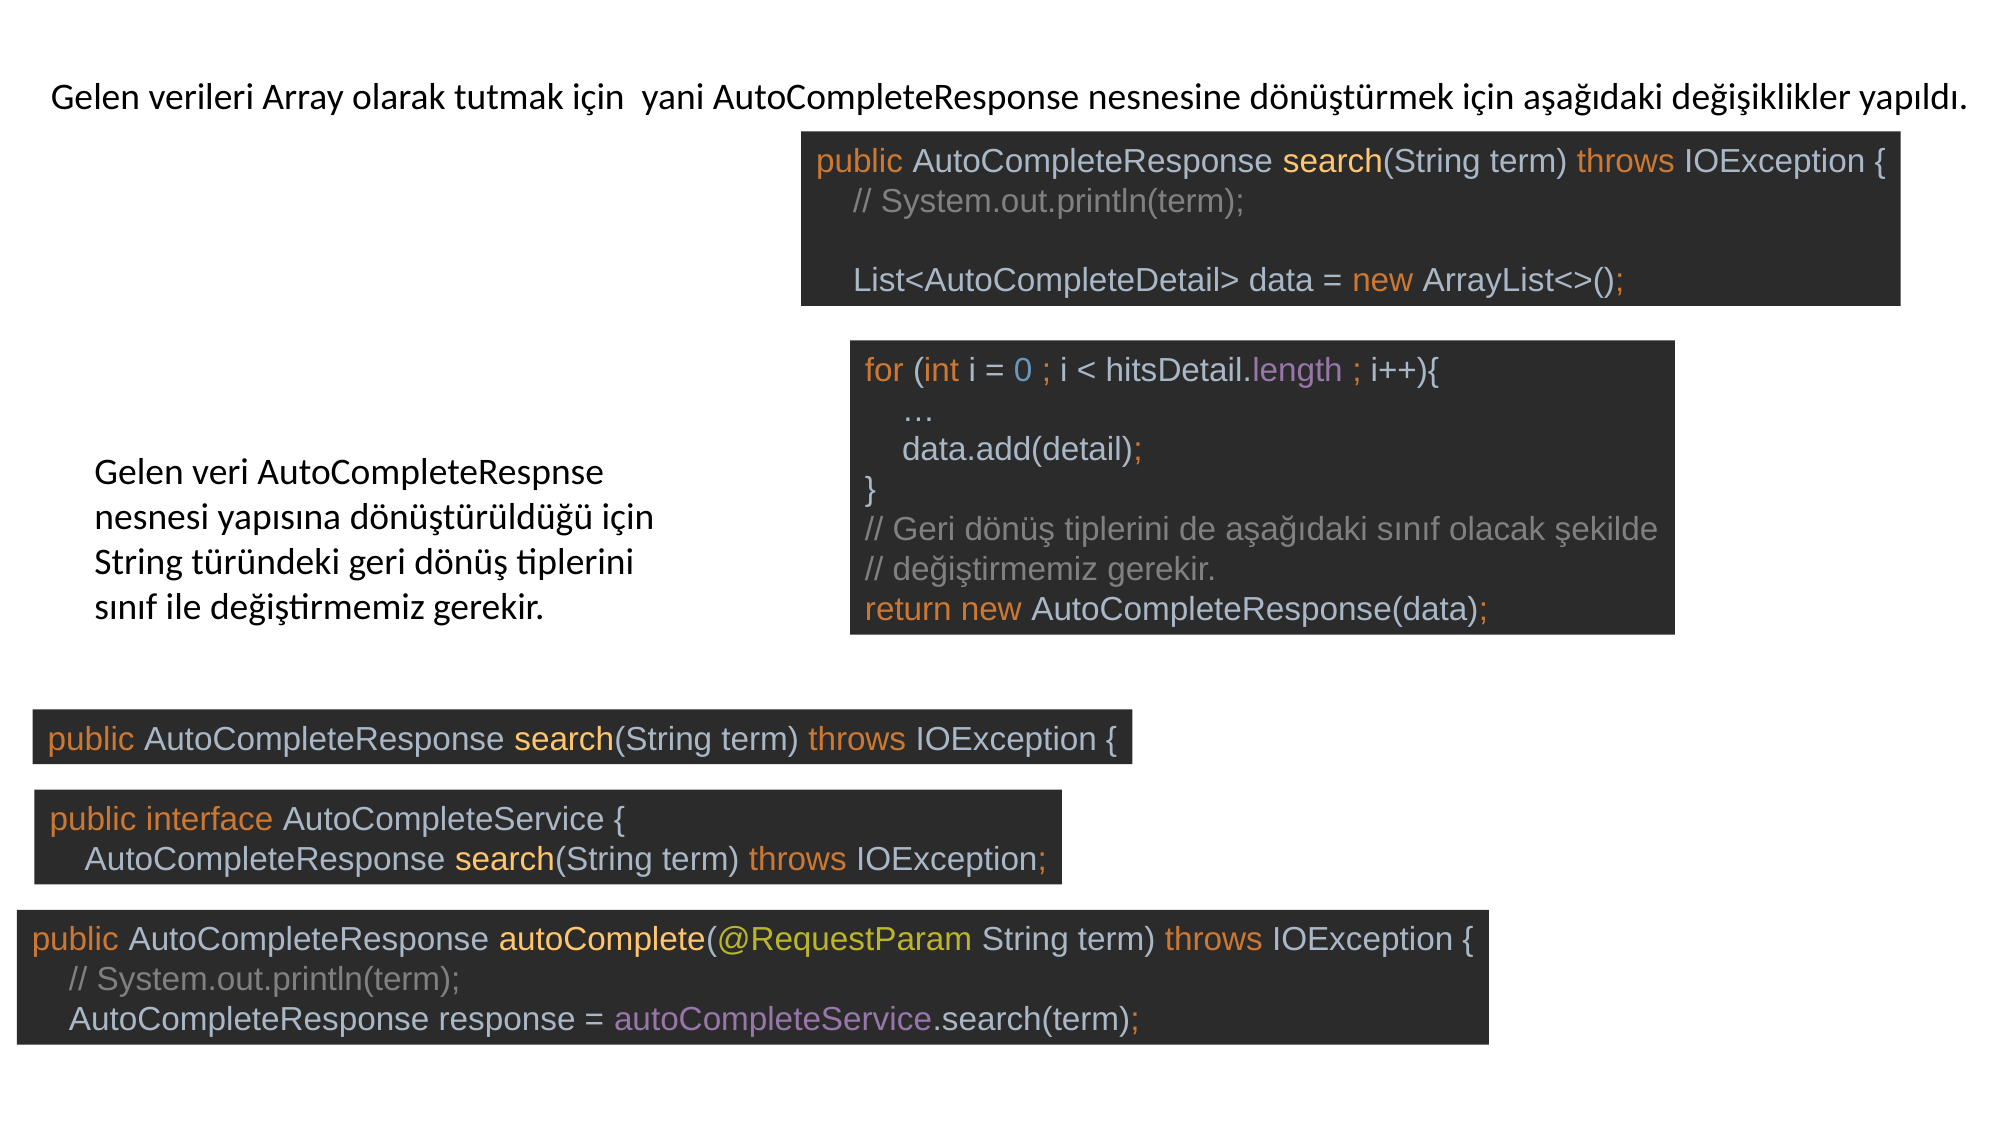

Gelen verileri Array olarak tutmak için  yani AutoCompleteResponse nesnesine dönüştürmek için aşağıdaki değişiklikler yapıldı.
public AutoCompleteResponse search(String term) throws IOException {
    // System.out.println(term);
    List<AutoCompleteDetail> data = new ArrayList<>();
for (int i = 0 ; i < hitsDetail.length ; i++){
    …
    data.add(detail);
}
// Geri dönüş tiplerini de aşağıdaki sınıf olacak şekilde
// değiştirmemiz gerekir.
return new AutoCompleteResponse(data);
Gelen veri AutoCompleteRespnse
nesnesi yapısına dönüştürüldüğü için
String türündeki geri dönüş tiplerini
sınıf ile değiştirmemiz gerekir.
public AutoCompleteResponse search(String term) throws IOException {
public interface AutoCompleteService {
    AutoCompleteResponse search(String term) throws IOException;
public AutoCompleteResponse autoComplete(@RequestParam String term) throws IOException {
    // System.out.println(term);
    AutoCompleteResponse response = autoCompleteService.search(term);